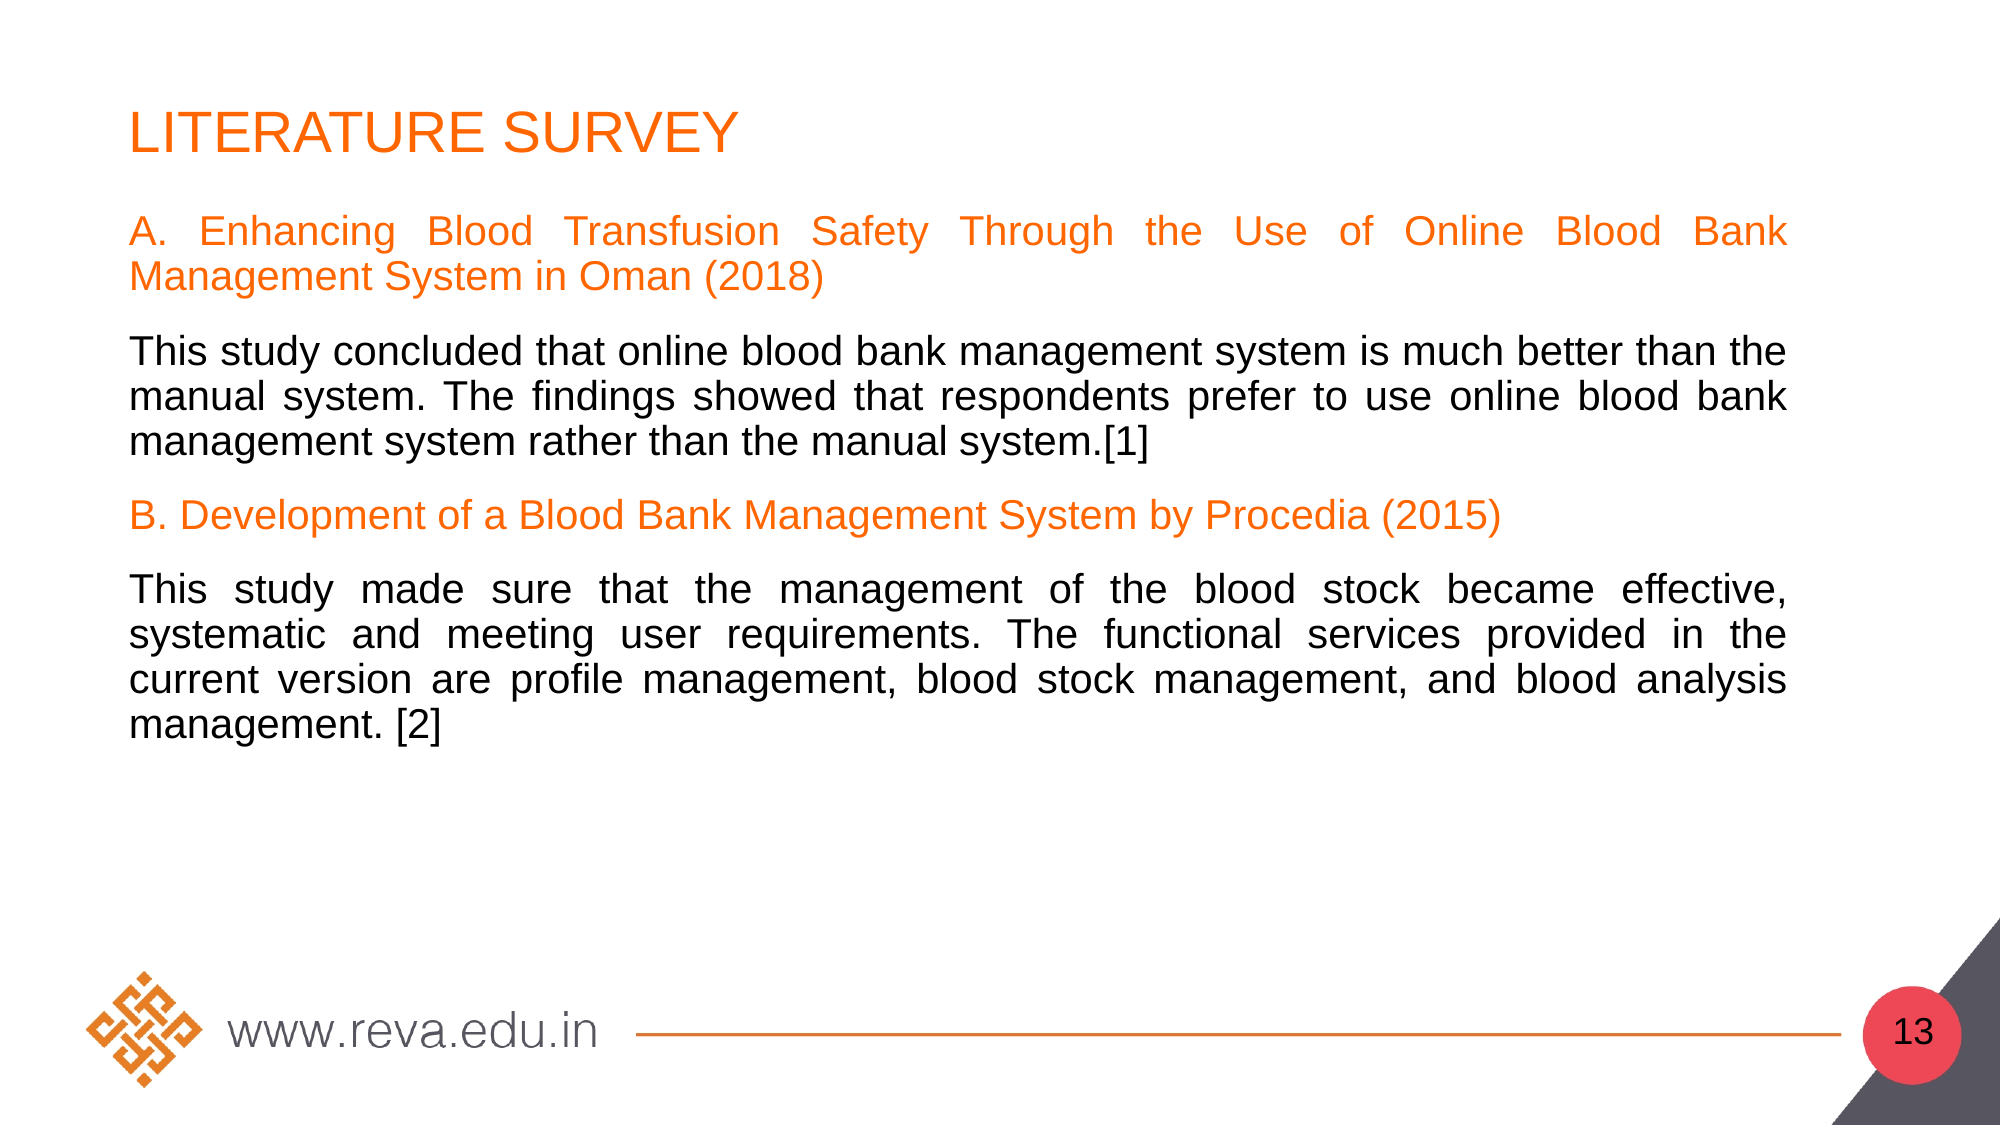

# Literature survey
A. Enhancing Blood Transfusion Safety Through the Use of Online Blood Bank Management System in Oman (2018)
This study concluded that online blood bank management system is much better than the manual system. The findings showed that respondents prefer to use online blood bank management system rather than the manual system.[1]
B. Development of a Blood Bank Management System by Procedia (2015)
This study made sure that the management of the blood stock became effective, systematic and meeting user requirements. The functional services provided in the current version are profile management, blood stock management, and blood analysis management. [2]

13